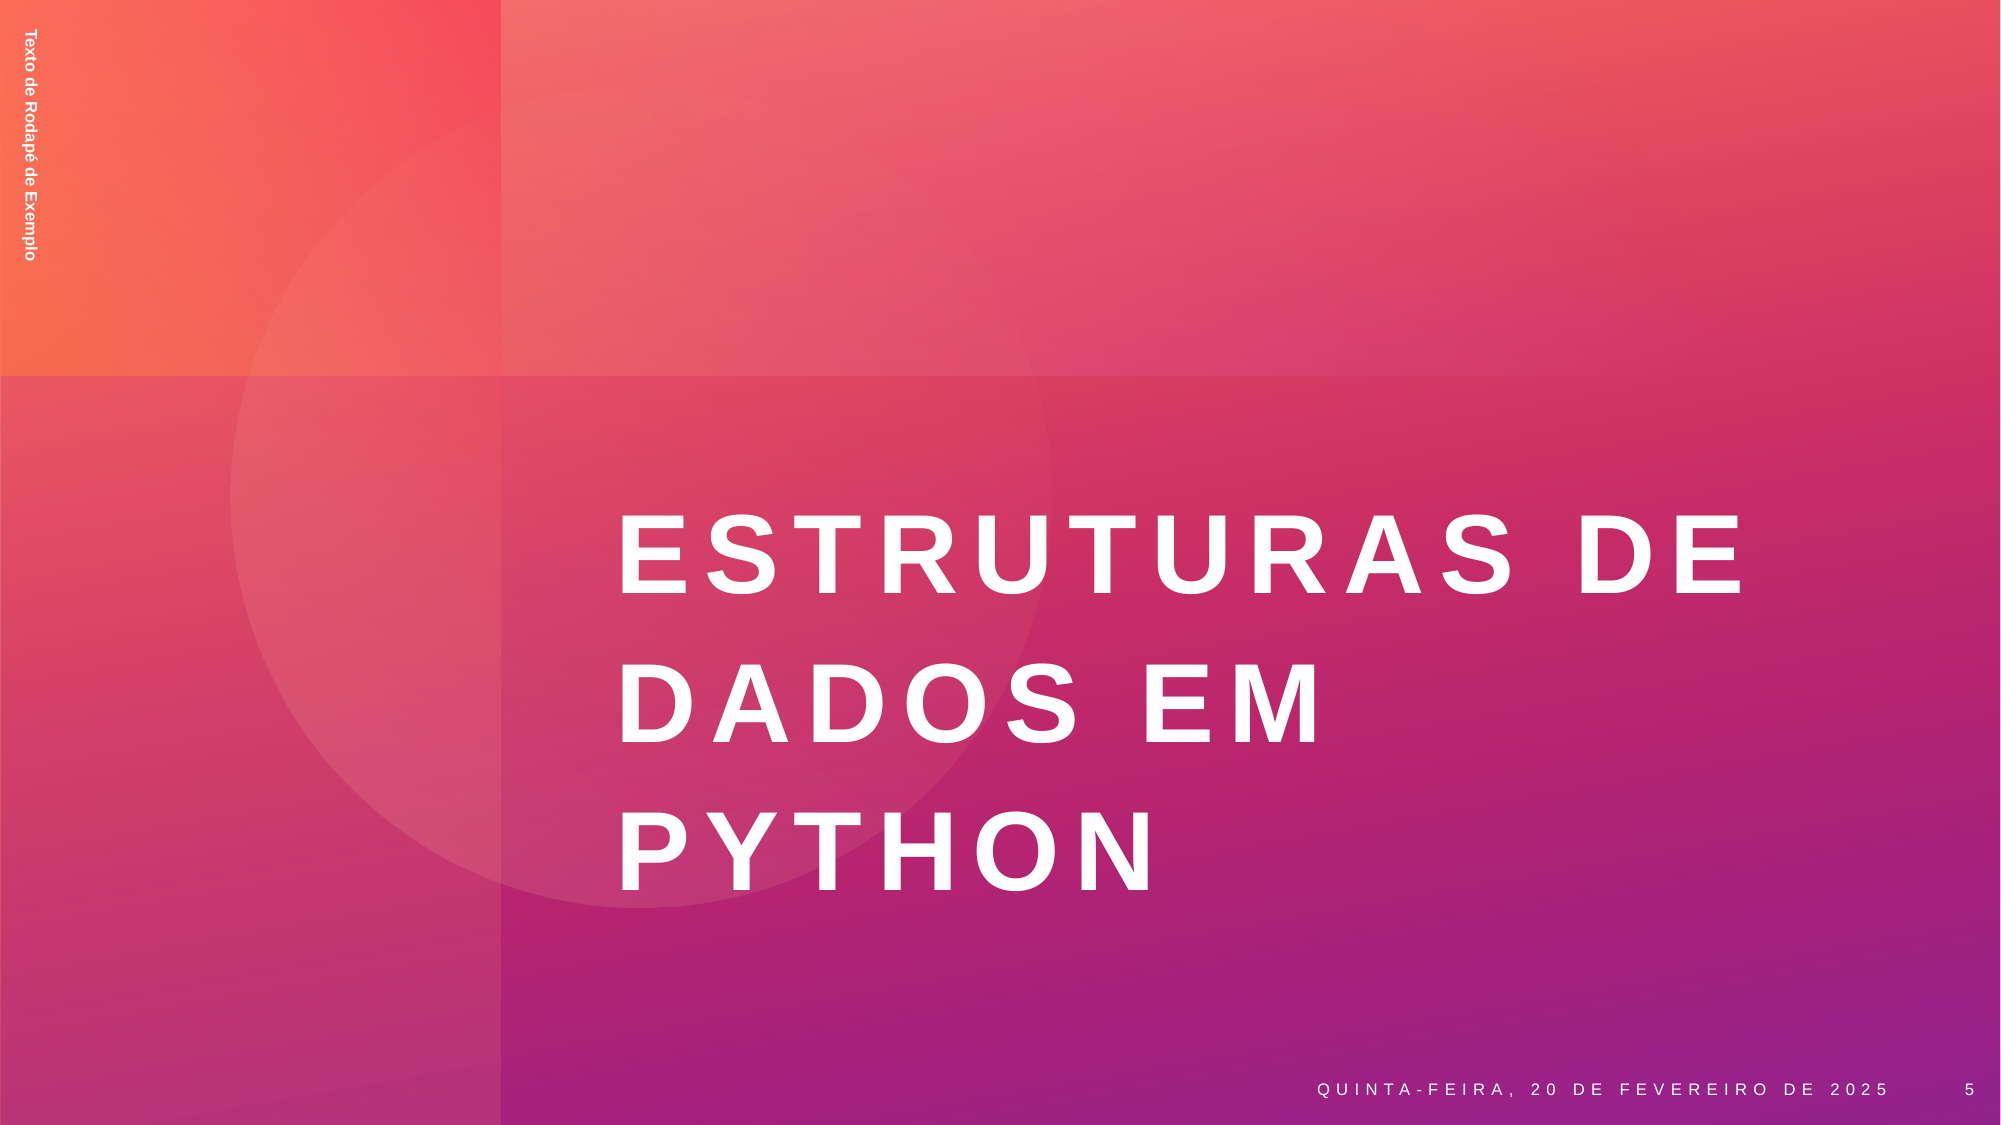

Texto de Rodapé de Exemplo
# Estruturas de Dados em Python
Quinta-feira, 20 de fevereiro de 2025
5